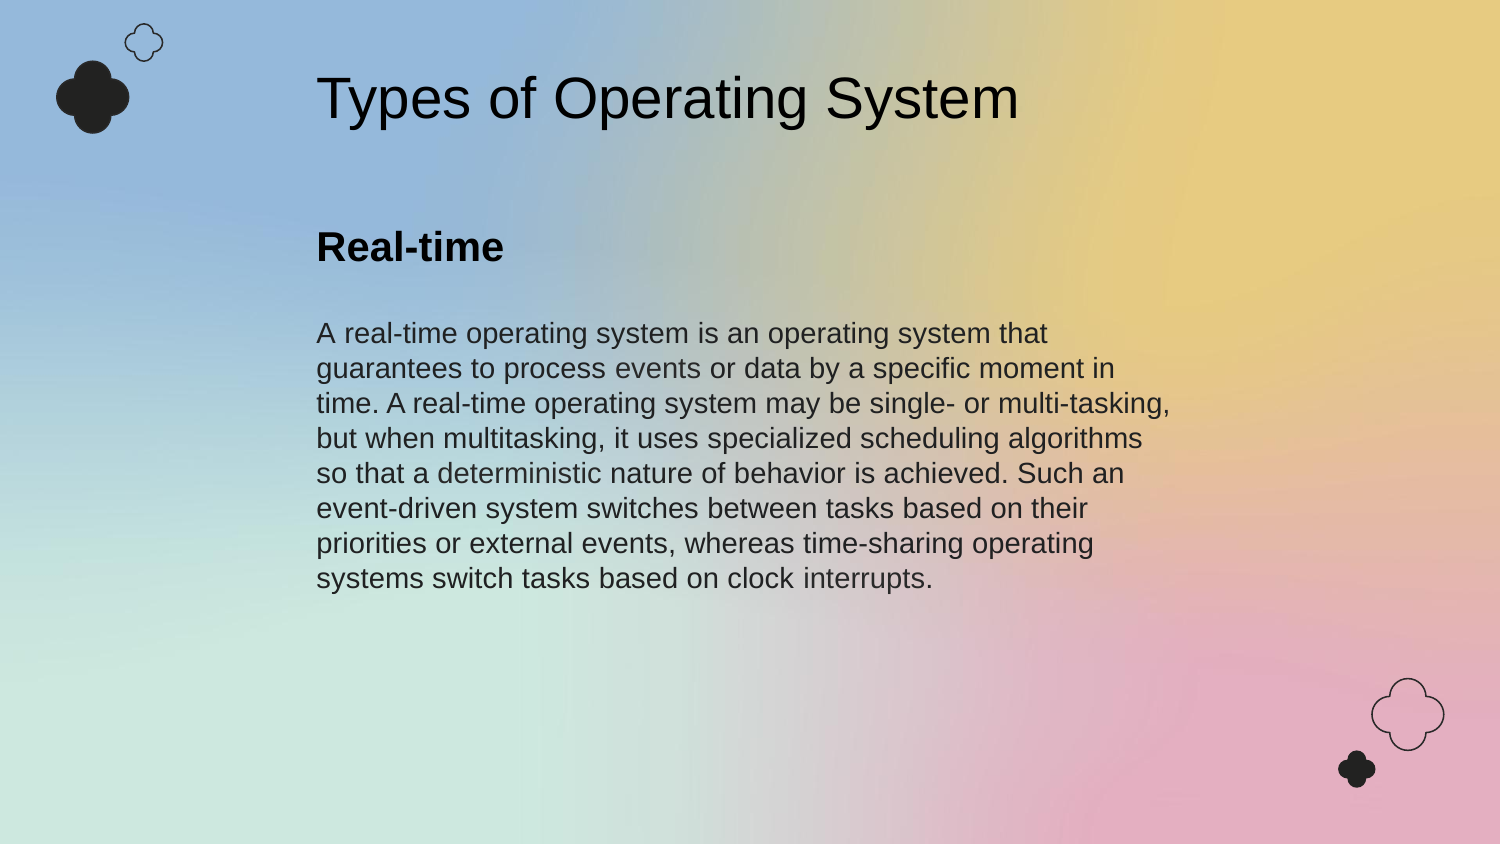

Types of Operating System
Real-time

A real-time operating system is an operating system that guarantees to process events or data by a specific moment in time. A real-time operating system may be single- or multi-tasking, but when multitasking, it uses specialized scheduling algorithms so that a deterministic nature of behavior is achieved. Such an event-driven system switches between tasks based on their priorities or external events, whereas time-sharing operating systems switch tasks based on clock interrupts.